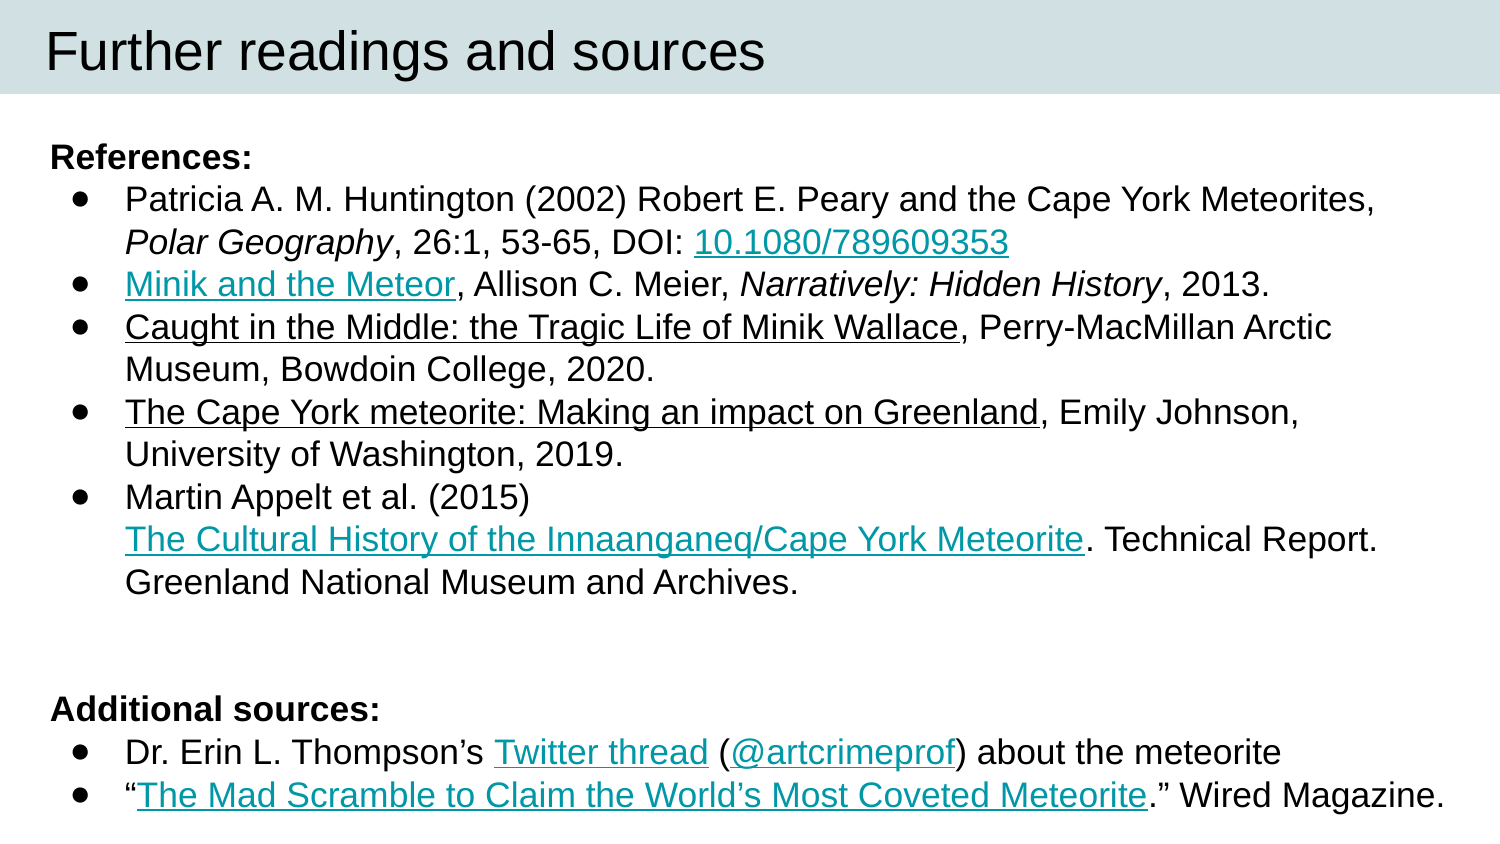

Further readings and sources
References:
Patricia A. M. Huntington (2002) Robert E. Peary and the Cape York Meteorites, Polar Geography, 26:1, 53-65, DOI: 10.1080/789609353
Minik and the Meteor, Allison C. Meier, Narratively: Hidden History, 2013.
Caught in the Middle: the Tragic Life of Minik Wallace, Perry-MacMillan Arctic Museum, Bowdoin College, 2020.
The Cape York meteorite: Making an impact on Greenland, Emily Johnson, University of Washington, 2019.
Martin Appelt et al. (2015) The Cultural History of the Innaanganeq/Cape York Meteorite. Technical Report. Greenland National Museum and Archives.

Additional sources:
Dr. Erin L. Thompson’s Twitter thread (@artcrimeprof) about the meteorite
“The Mad Scramble to Claim the World’s Most Coveted Meteorite.” Wired Magazine.